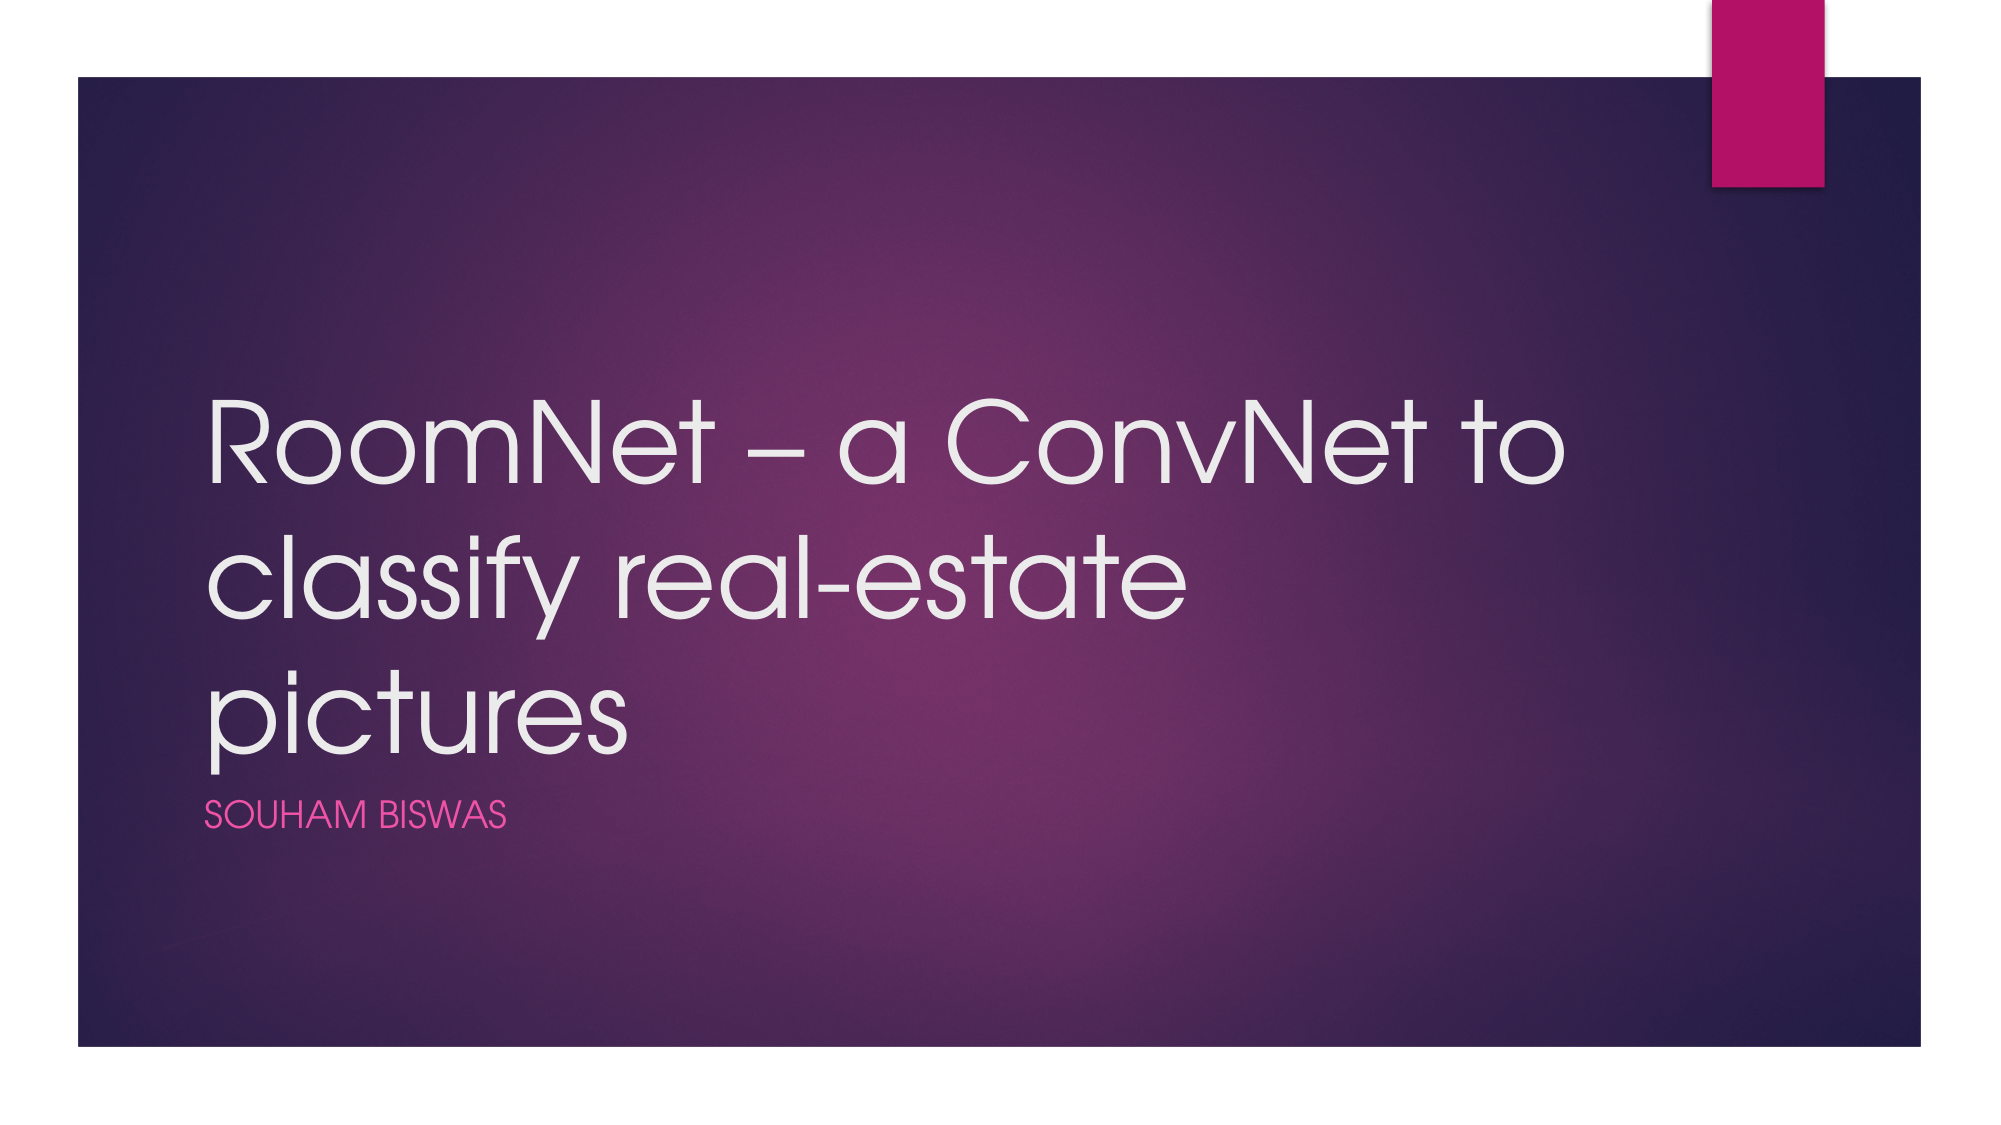

# RoomNet – a ConvNet to classify real-estate pictures
Souham Biswas